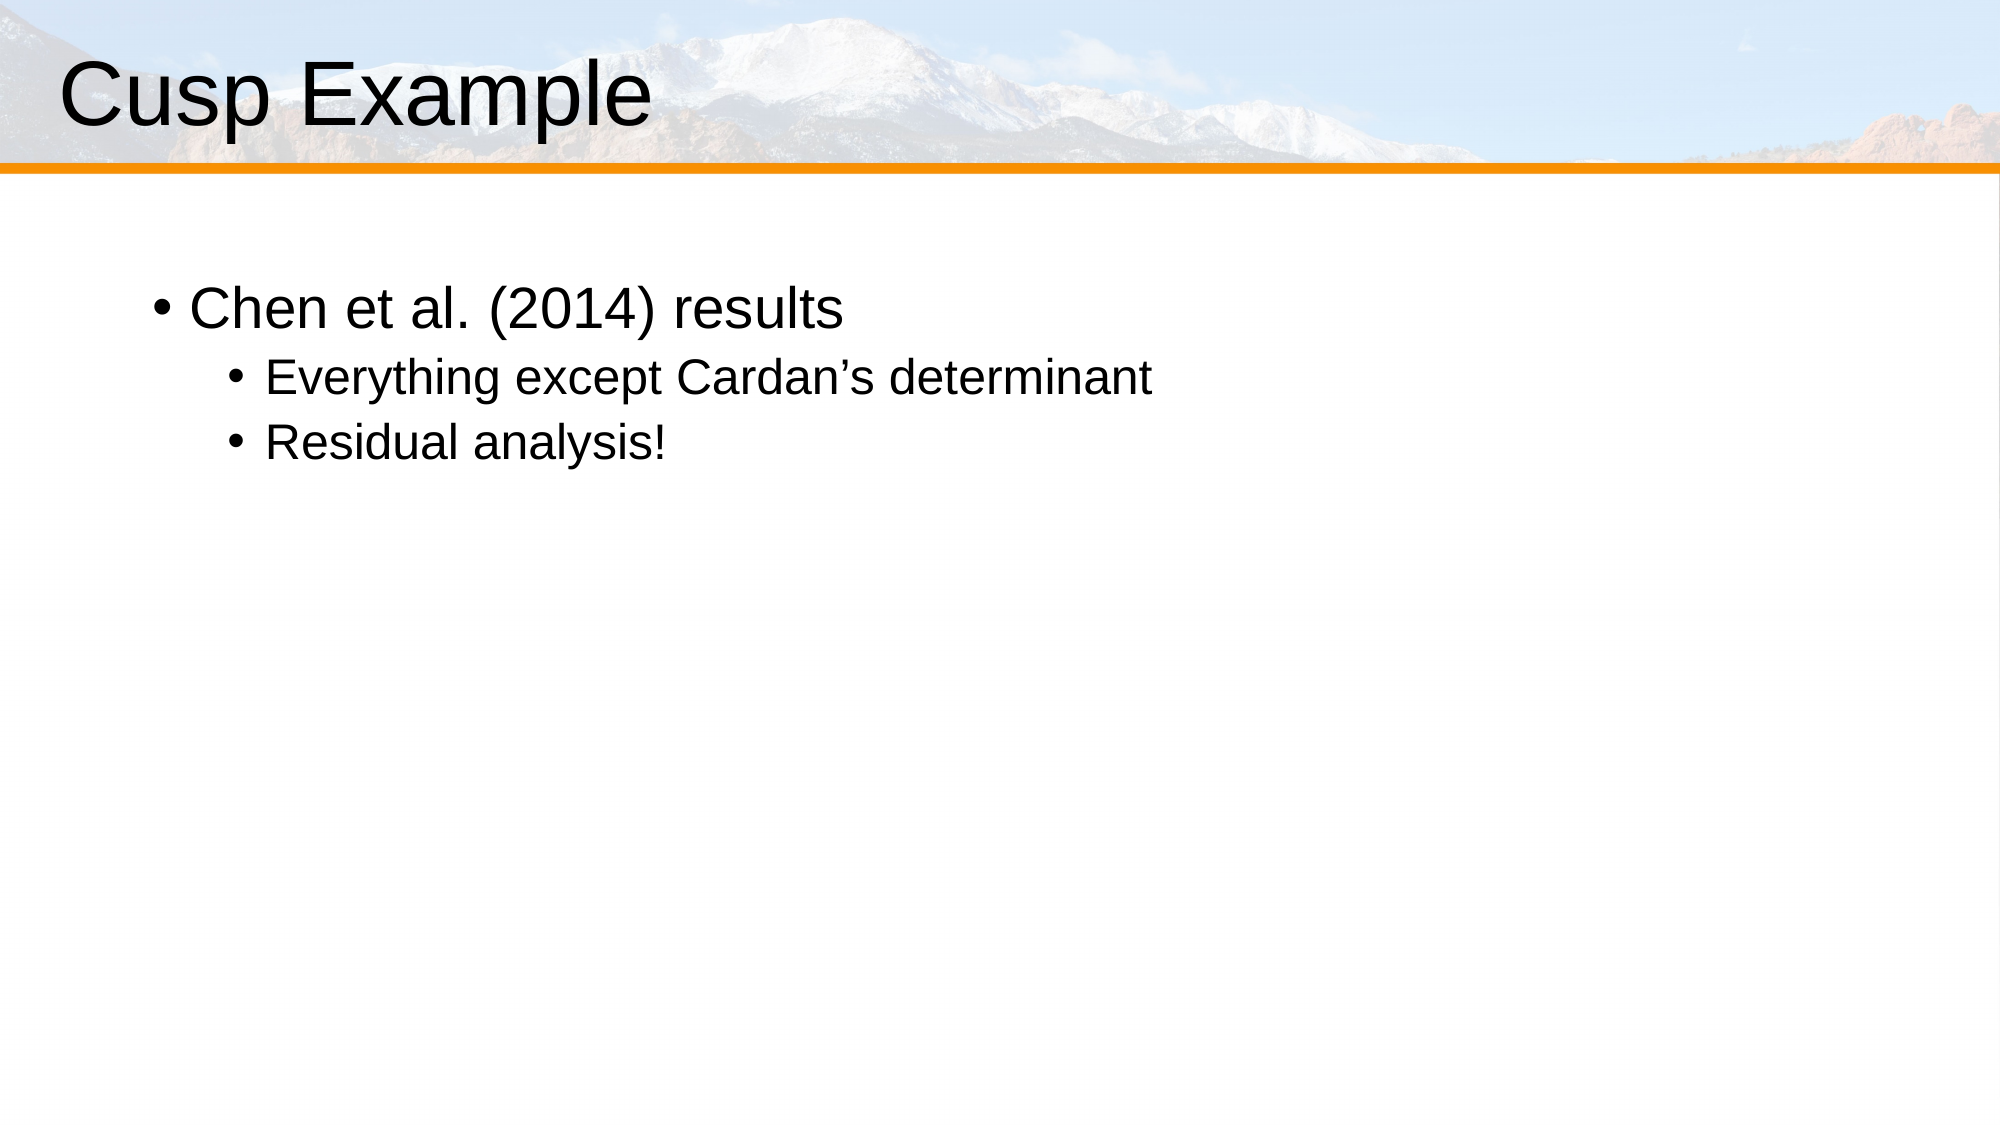

# Cusp Example
Chen et al. (2014) results
Everything except Cardan’s determinant
Residual analysis!